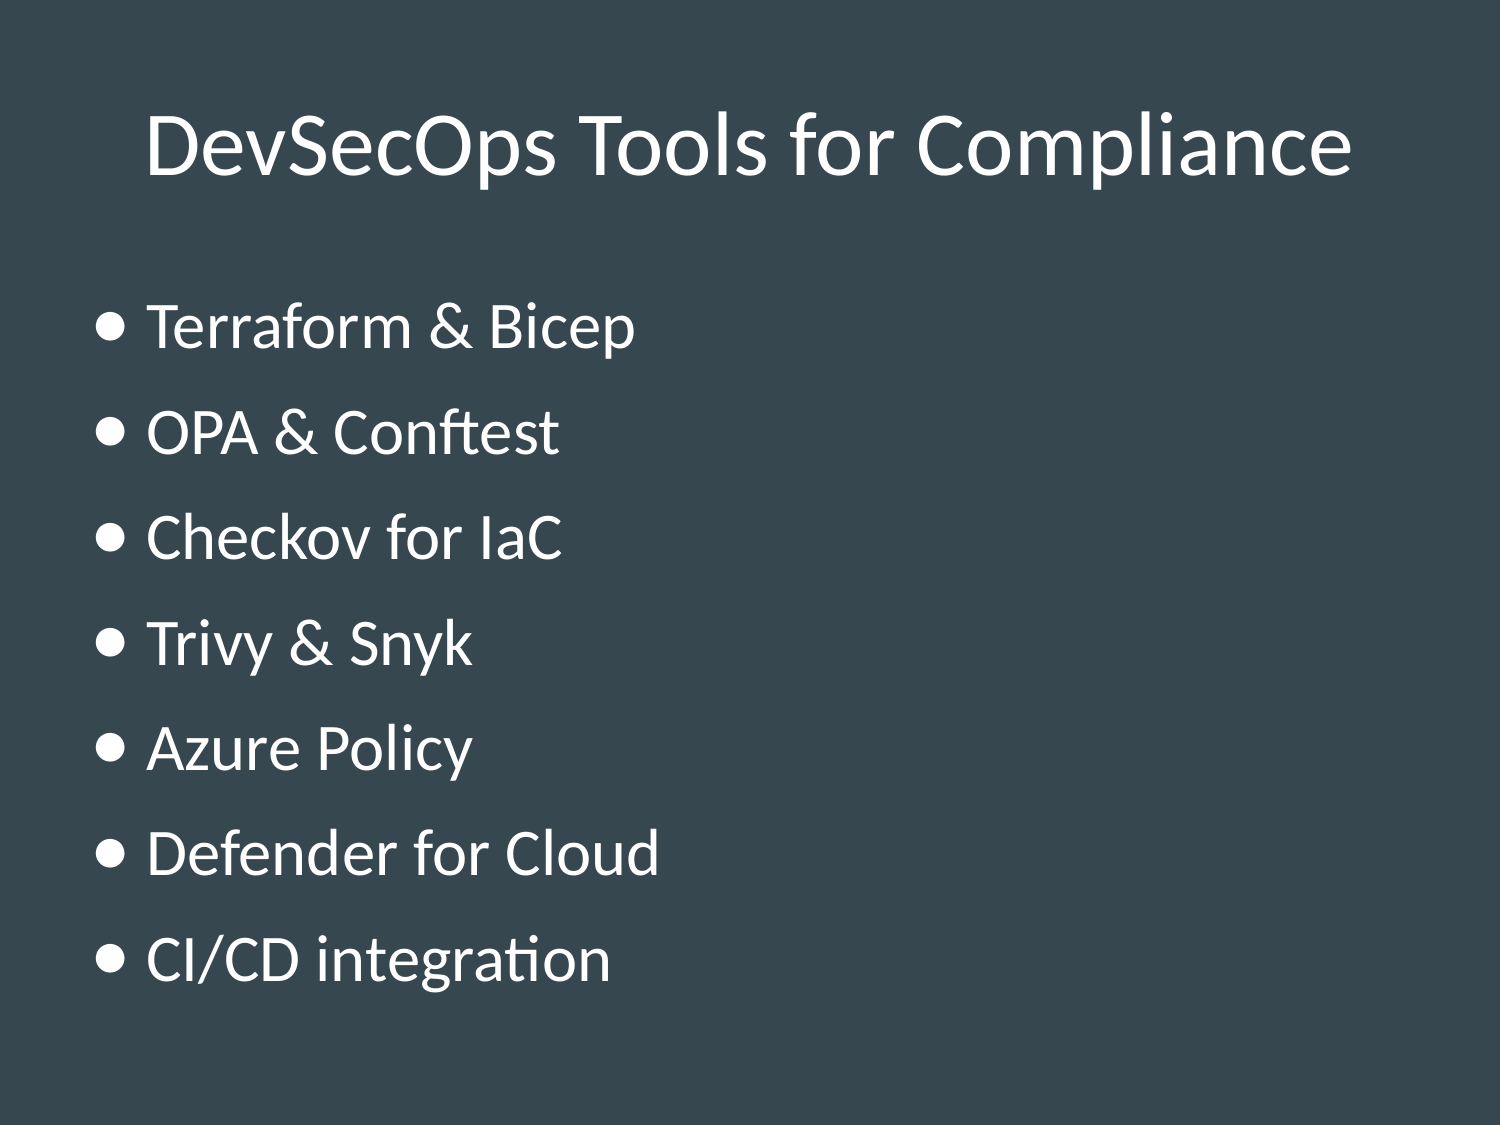

# DevSecOps Tools for Compliance
Terraform & Bicep
OPA & Conftest
Checkov for IaC
Trivy & Snyk
Azure Policy
Defender for Cloud
CI/CD integration